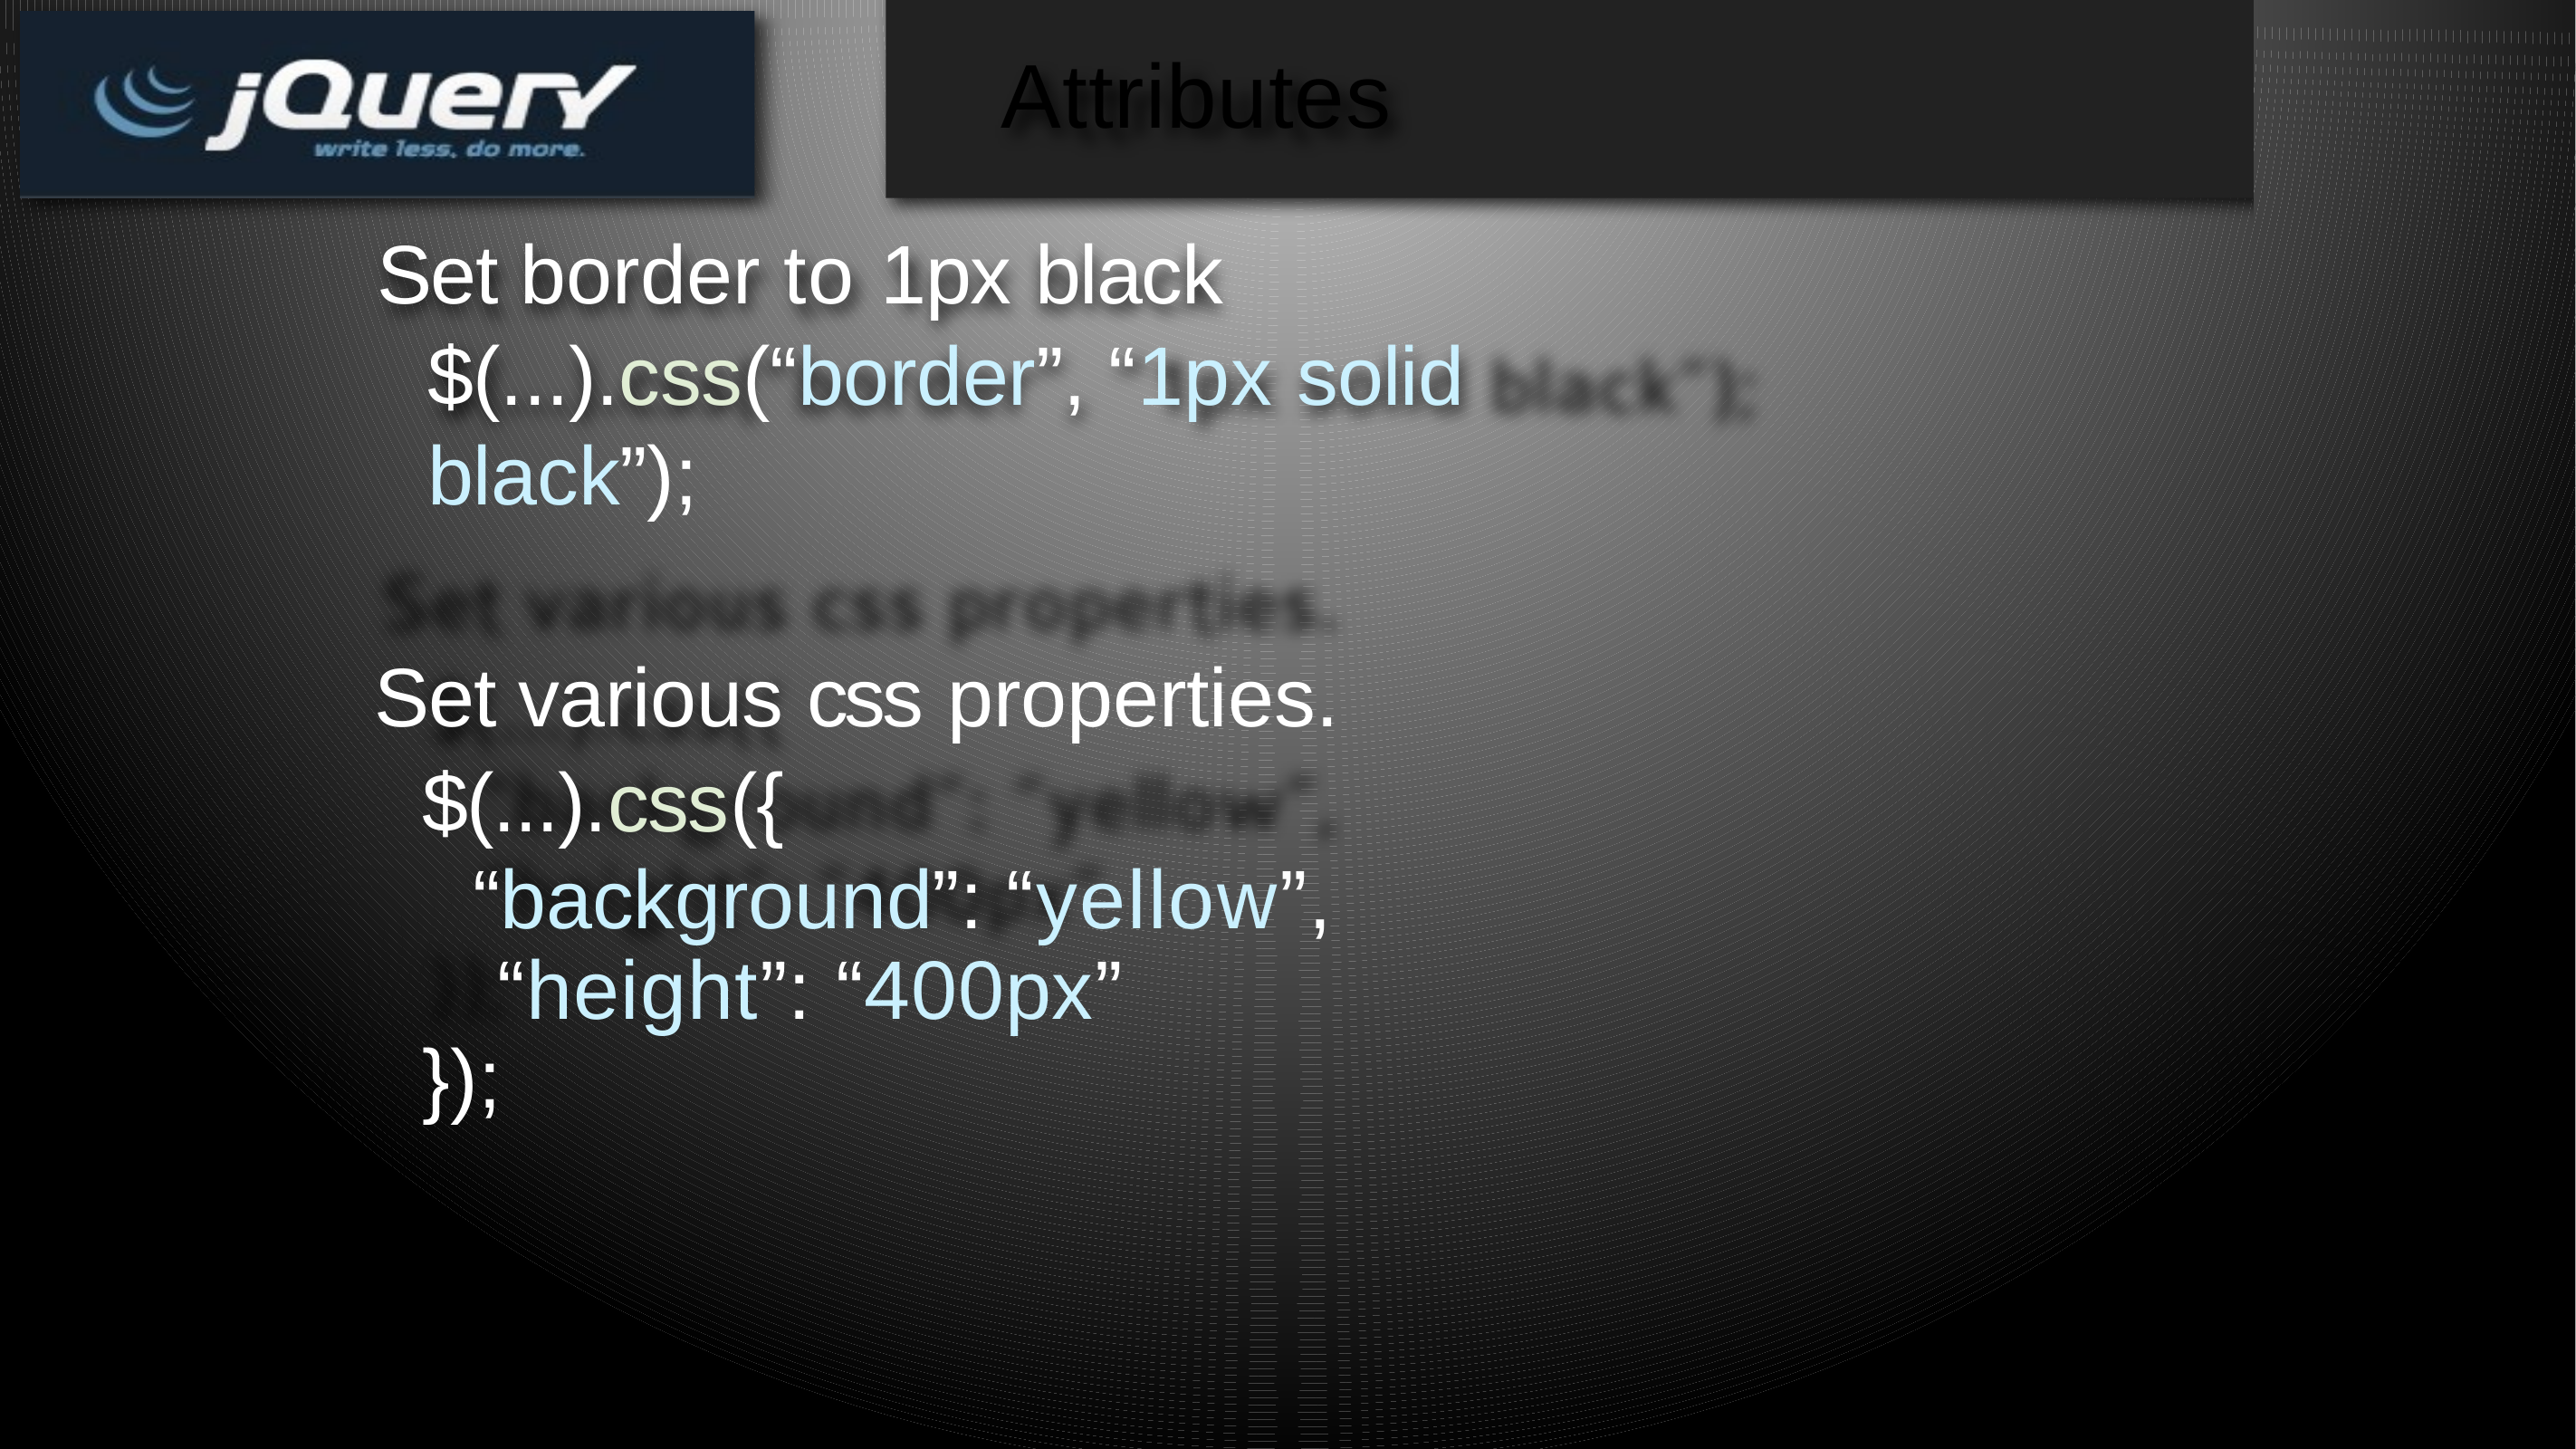

# Attributes

Set border to 1px black
$(...).css(“border”, “1px solid black”);

Set various css properties.
$(...).css({
“background”: “yellow”,  “height”: “400px”
});